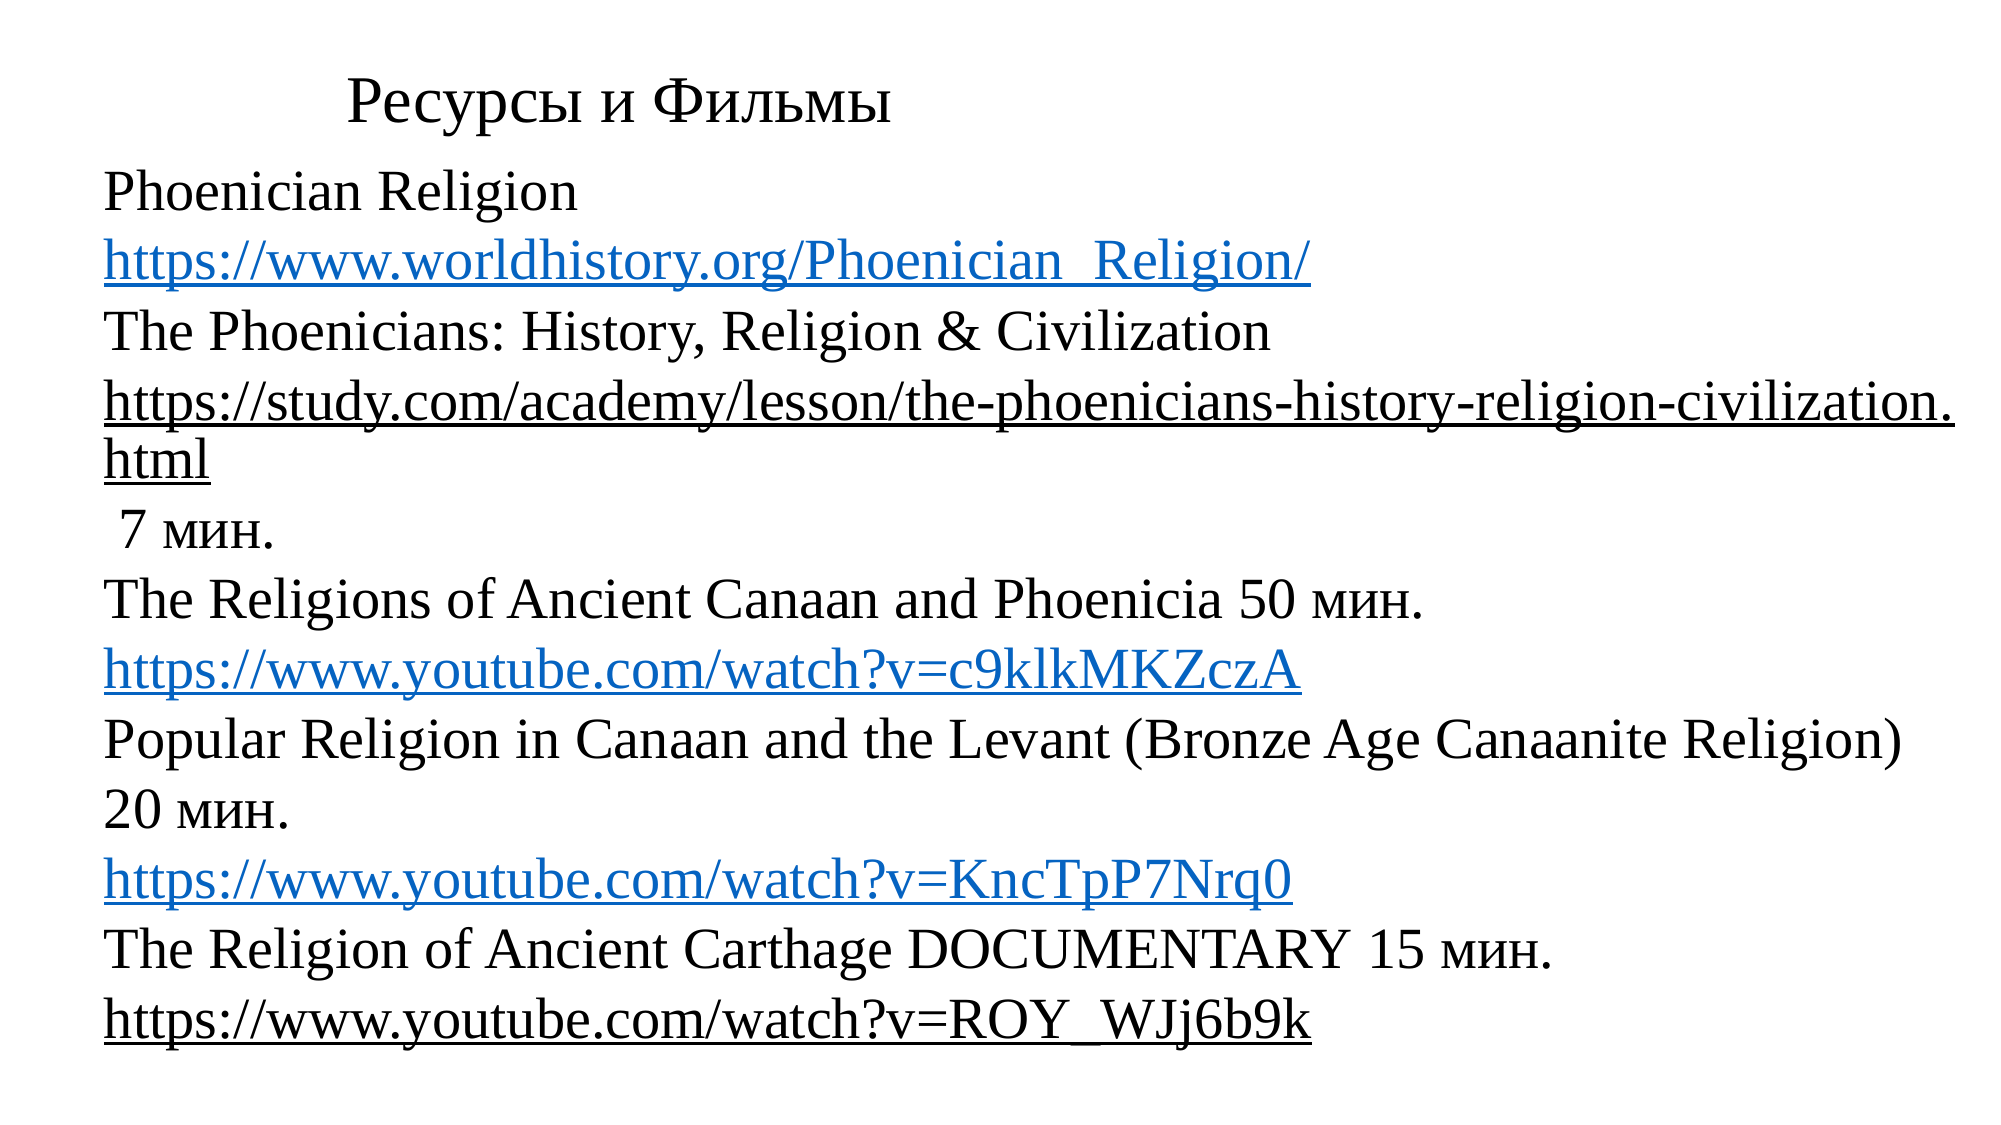

Ресурсы и Фильмы
Phoenician Religion
https://www.worldhistory.org/Phoenician_Religion/
The Phoenicians: History, Religion & Civilization
https://study.com/academy/lesson/the-phoenicians-history-religion-civilization.html 7 мин.
The Religions of Ancient Canaan and Phoenicia 50 мин.
https://www.youtube.com/watch?v=c9klkMKZczA
Popular Religion in Canaan and the Levant (Bronze Age Canaanite Religion)
20 мин.
https://www.youtube.com/watch?v=KncTpP7Nrq0
The Religion of Ancient Carthage DOCUMENTARY 15 мин.
https://www.youtube.com/watch?v=ROY_WJj6b9k